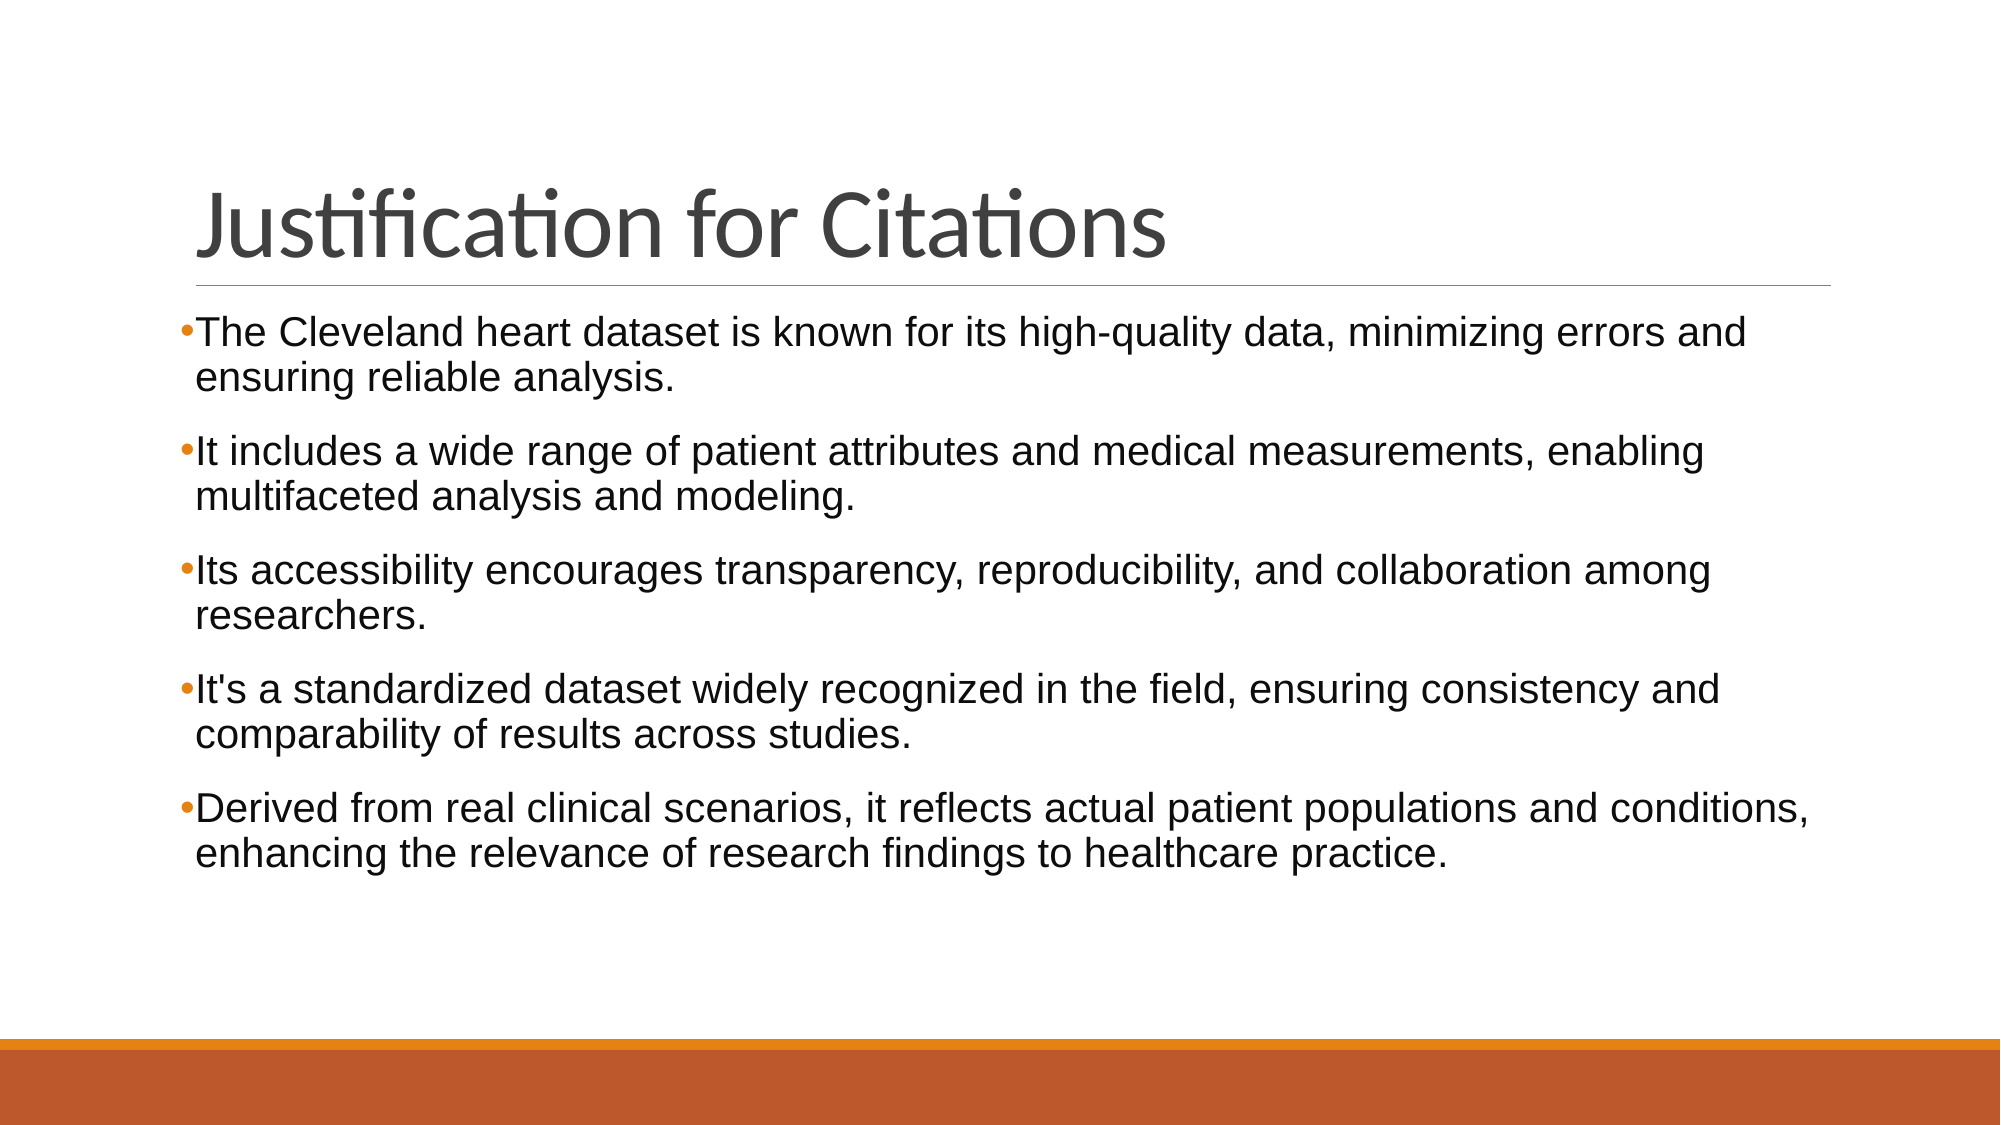

# Justification for Citations
The Cleveland heart dataset is known for its high-quality data, minimizing errors and ensuring reliable analysis.
It includes a wide range of patient attributes and medical measurements, enabling multifaceted analysis and modeling.
Its accessibility encourages transparency, reproducibility, and collaboration among researchers.
It's a standardized dataset widely recognized in the field, ensuring consistency and comparability of results across studies.
Derived from real clinical scenarios, it reflects actual patient populations and conditions, enhancing the relevance of research findings to healthcare practice.